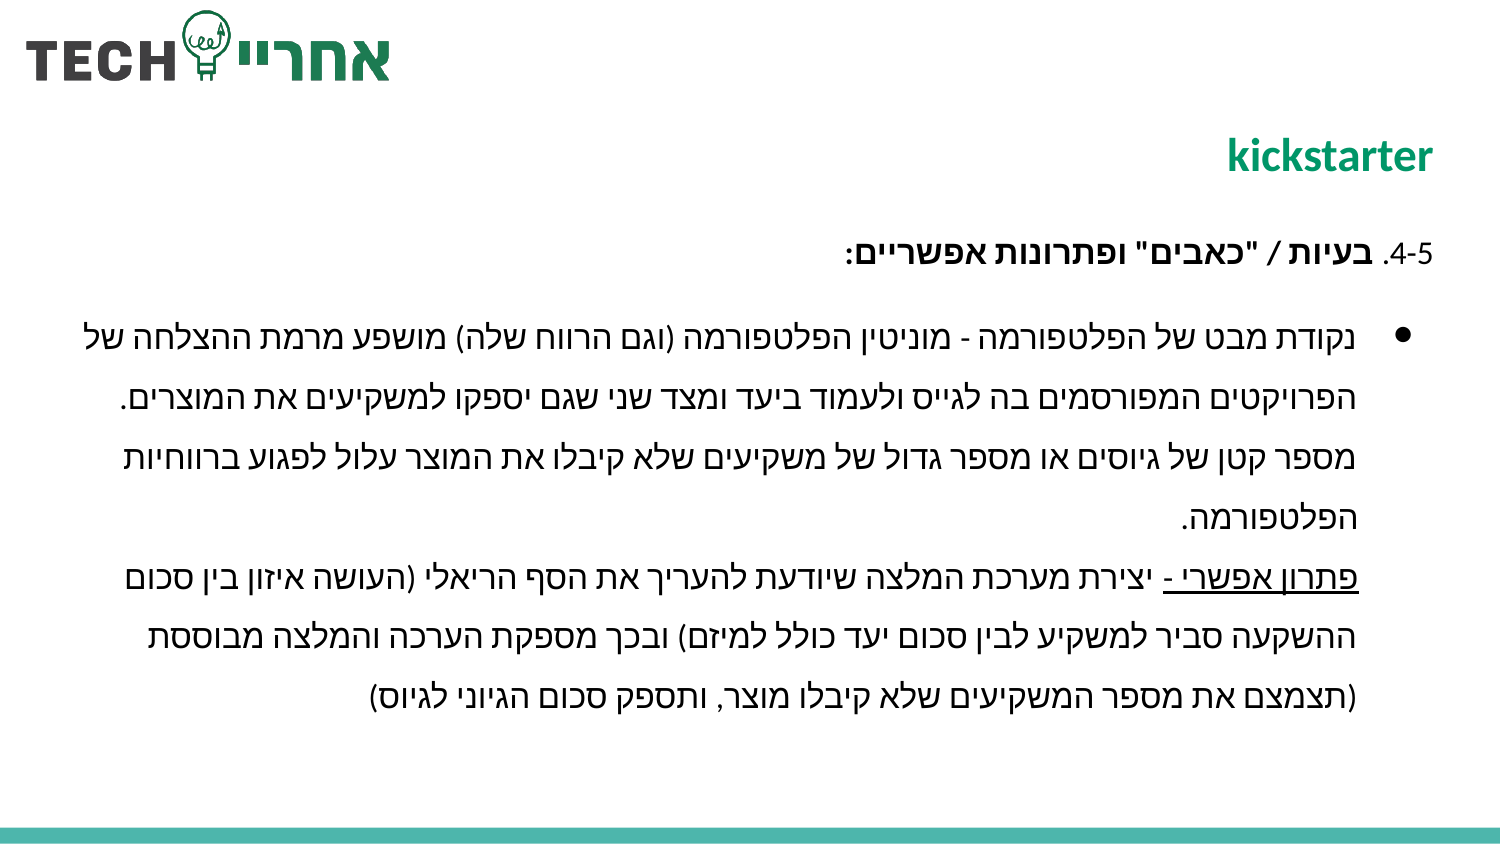

# kickstarter
4-5. בעיות / "כאבים" ופתרונות אפשריים:
נקודת מבט של הפלטפורמה - מוניטין הפלטפורמה (וגם הרווח שלה) מושפע מרמת ההצלחה של הפרויקטים המפורסמים בה לגייס ולעמוד ביעד ומצד שני שגם יספקו למשקיעים את המוצרים. מספר קטן של גיוסים או מספר גדול של משקיעים שלא קיבלו את המוצר עלול לפגוע ברווחיות הפלטפורמה.
פתרון אפשרי - יצירת מערכת המלצה שיודעת להעריך את הסף הריאלי (העושה איזון בין סכום ההשקעה סביר למשקיע לבין סכום יעד כולל למיזם) ובכך מספקת הערכה והמלצה מבוססת (תצמצם את מספר המשקיעים שלא קיבלו מוצר, ותספק סכום הגיוני לגיוס)